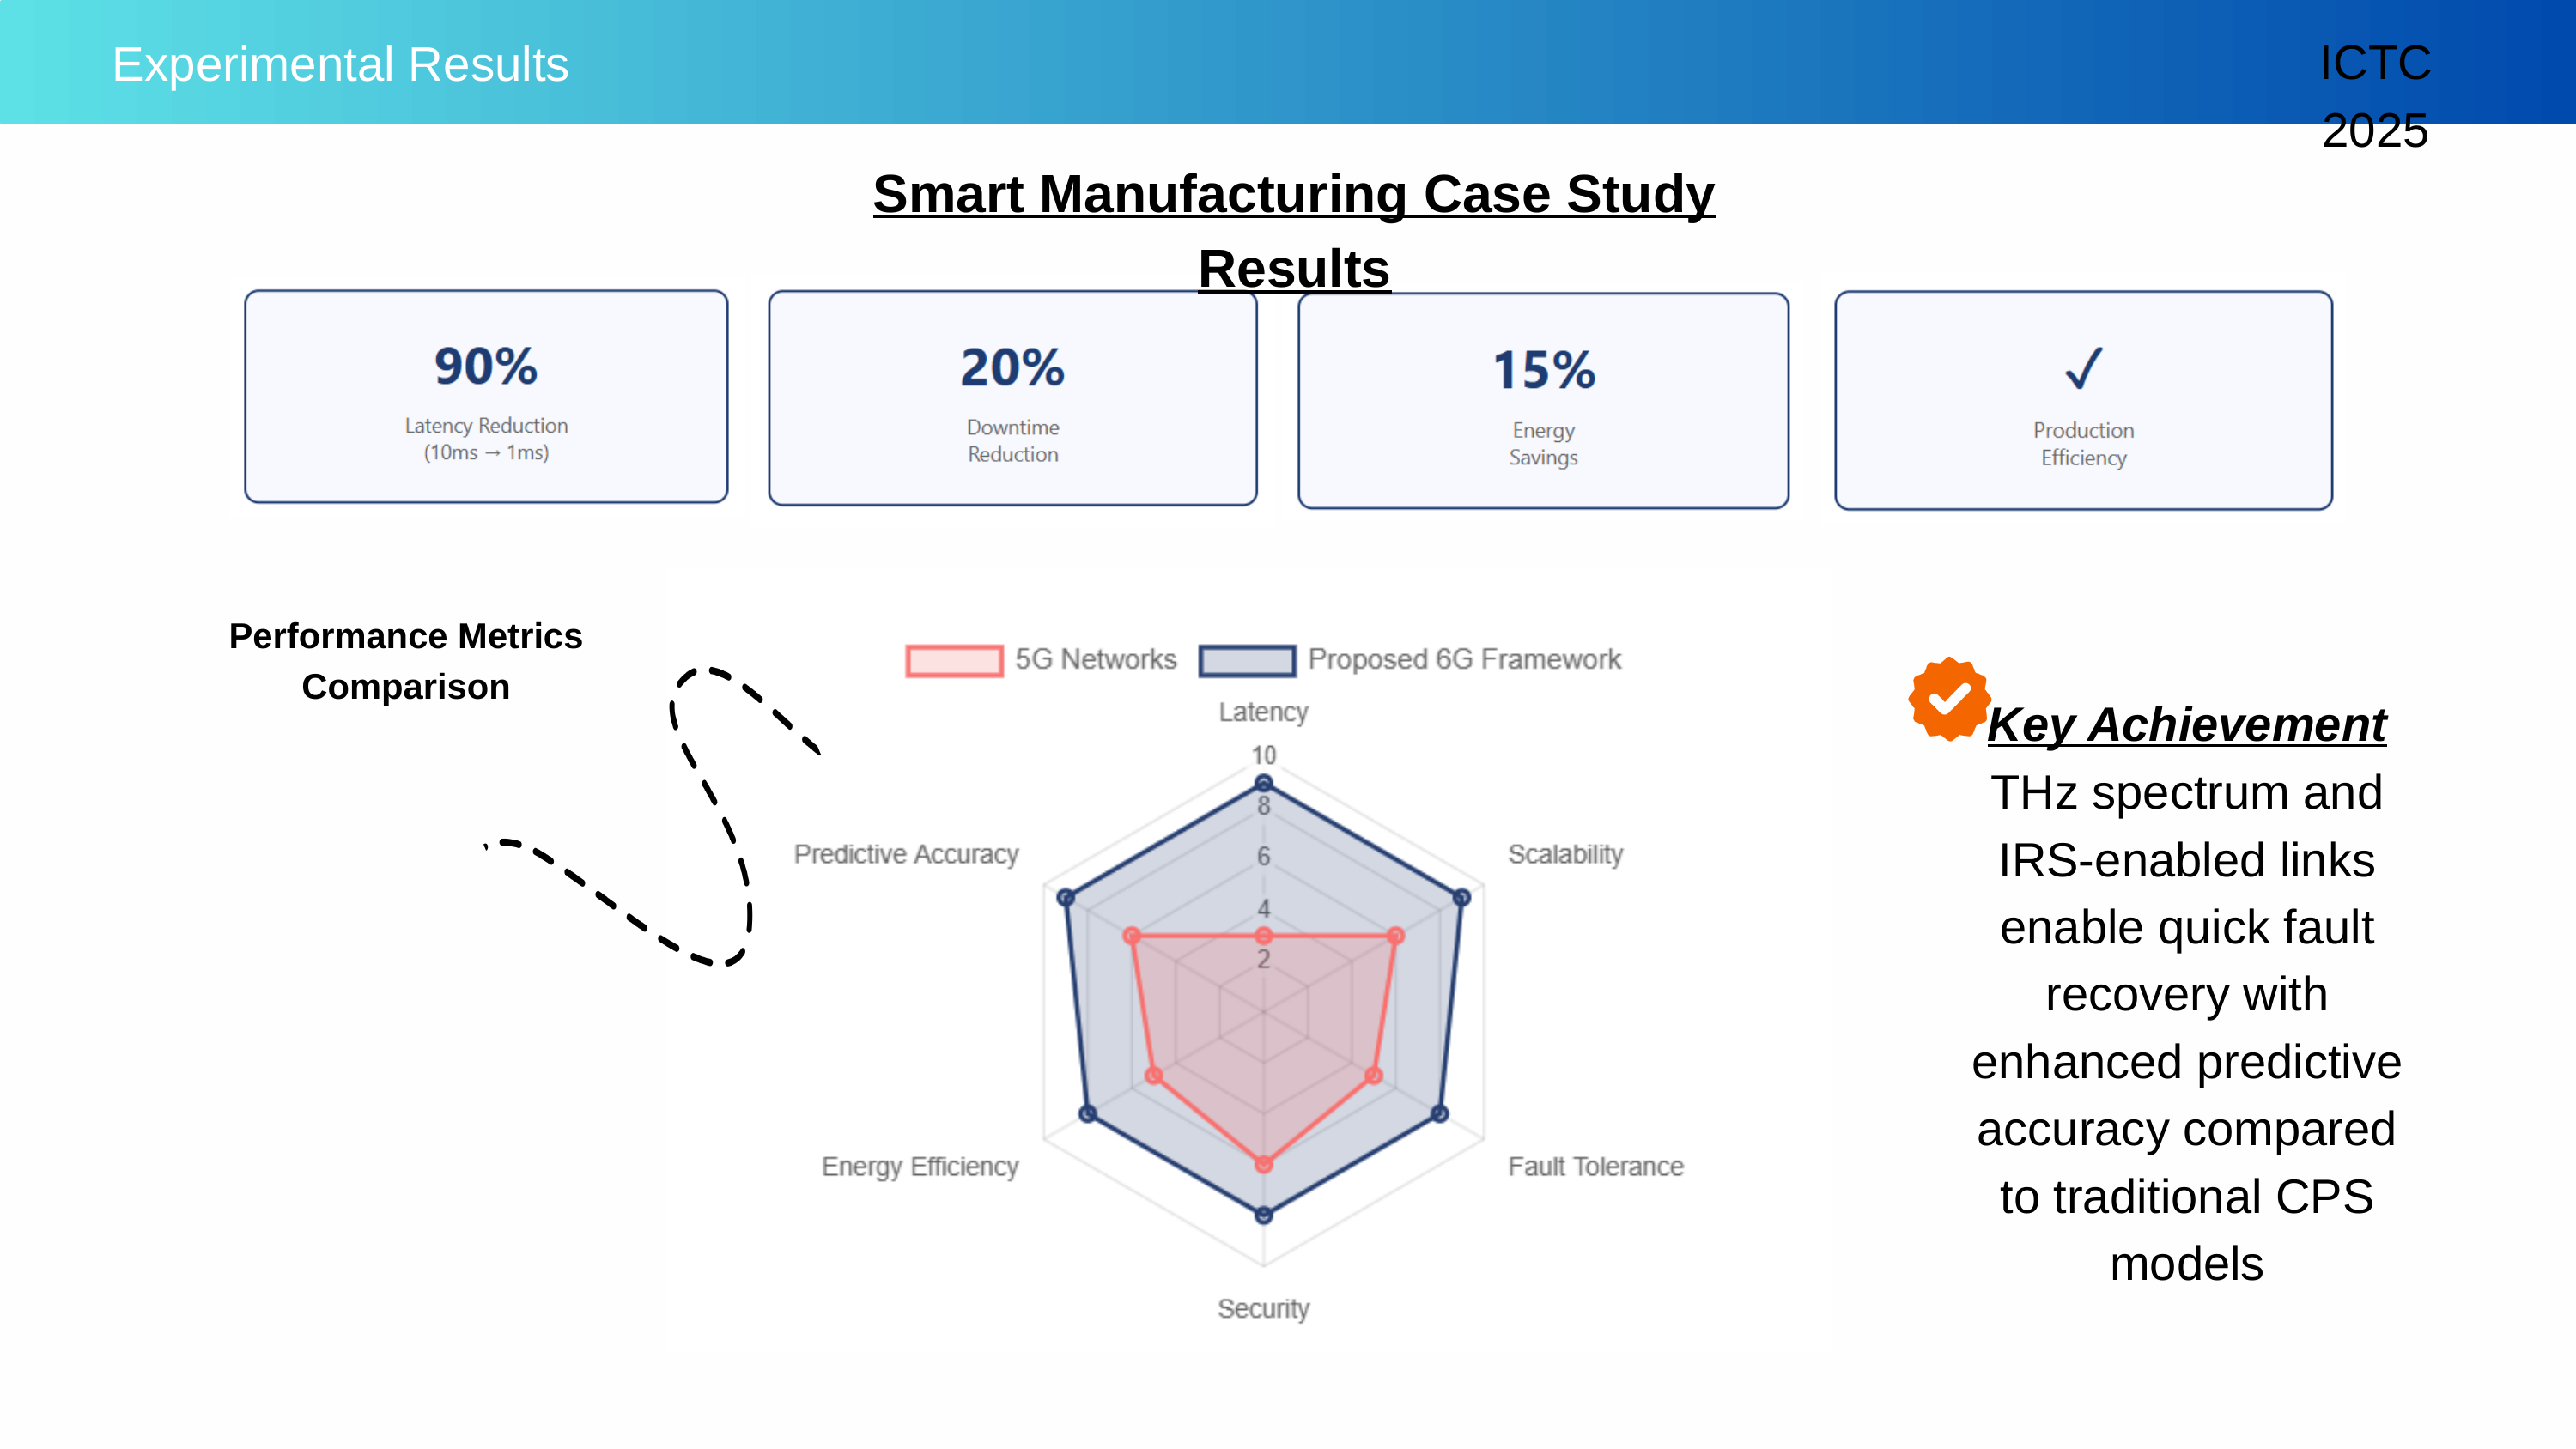

ICTC 2025
Experimental Results
Smart Manufacturing Case Study Results

Performance Metrics Comparison

Key Achievement THz spectrum and IRS-enabled links enable quick fault recovery with enhanced predictive accuracy compared to traditional CPS models